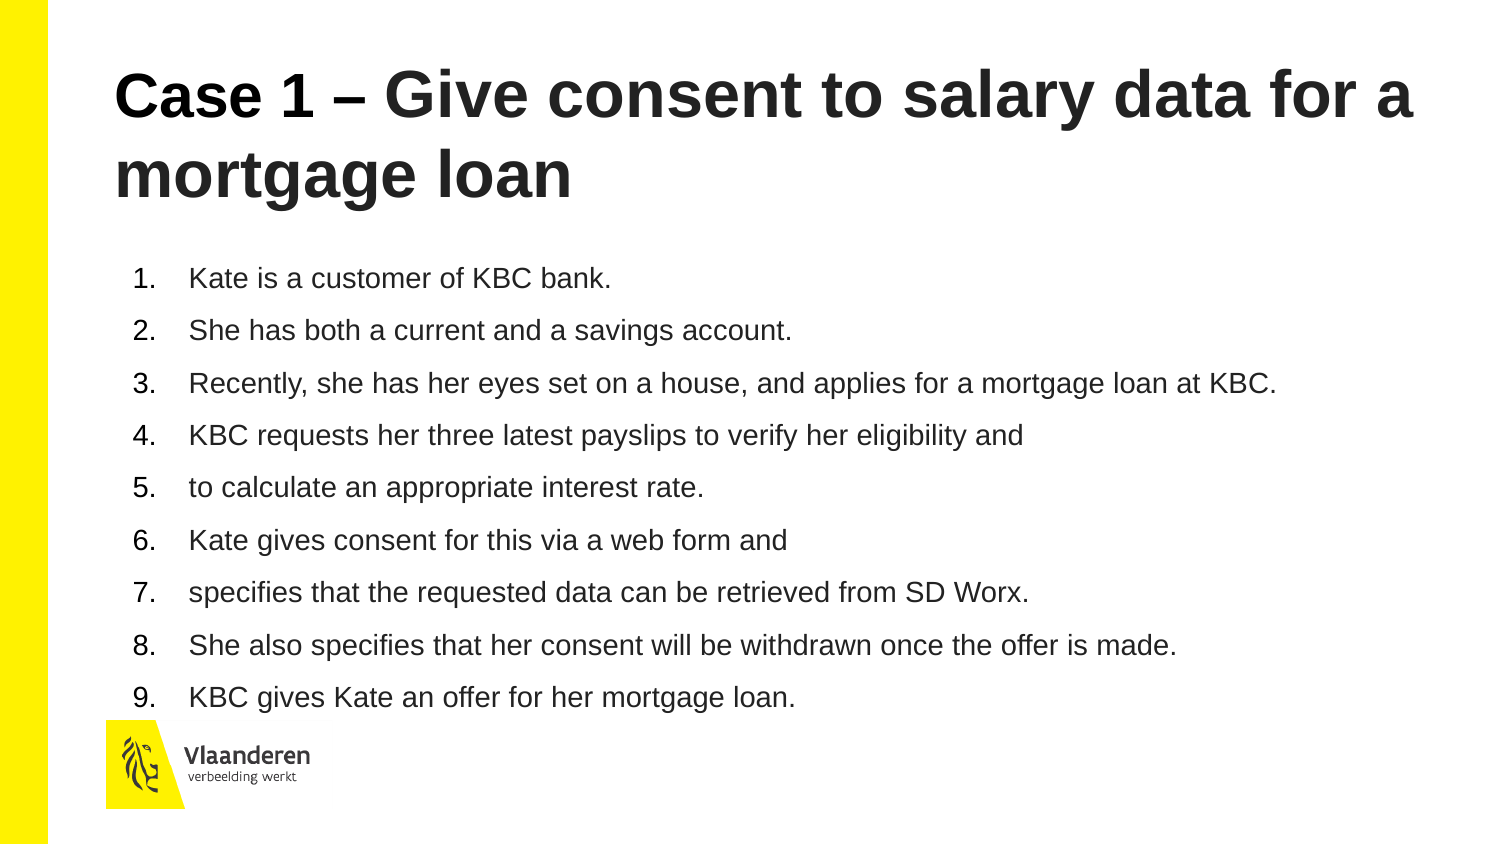

Case 1 – Give consent to salary data for a mortgage loan
Kate is a customer of KBC bank.
She has both a current and a savings account.
Recently, she has her eyes set on a house, and applies for a mortgage loan at KBC.
KBC requests her three latest payslips to verify her eligibility and
to calculate an appropriate interest rate.
Kate gives consent for this via a web form and
specifies that the requested data can be retrieved from SD Worx.
She also specifies that her consent will be withdrawn once the offer is made.
KBC gives Kate an offer for her mortgage loan.